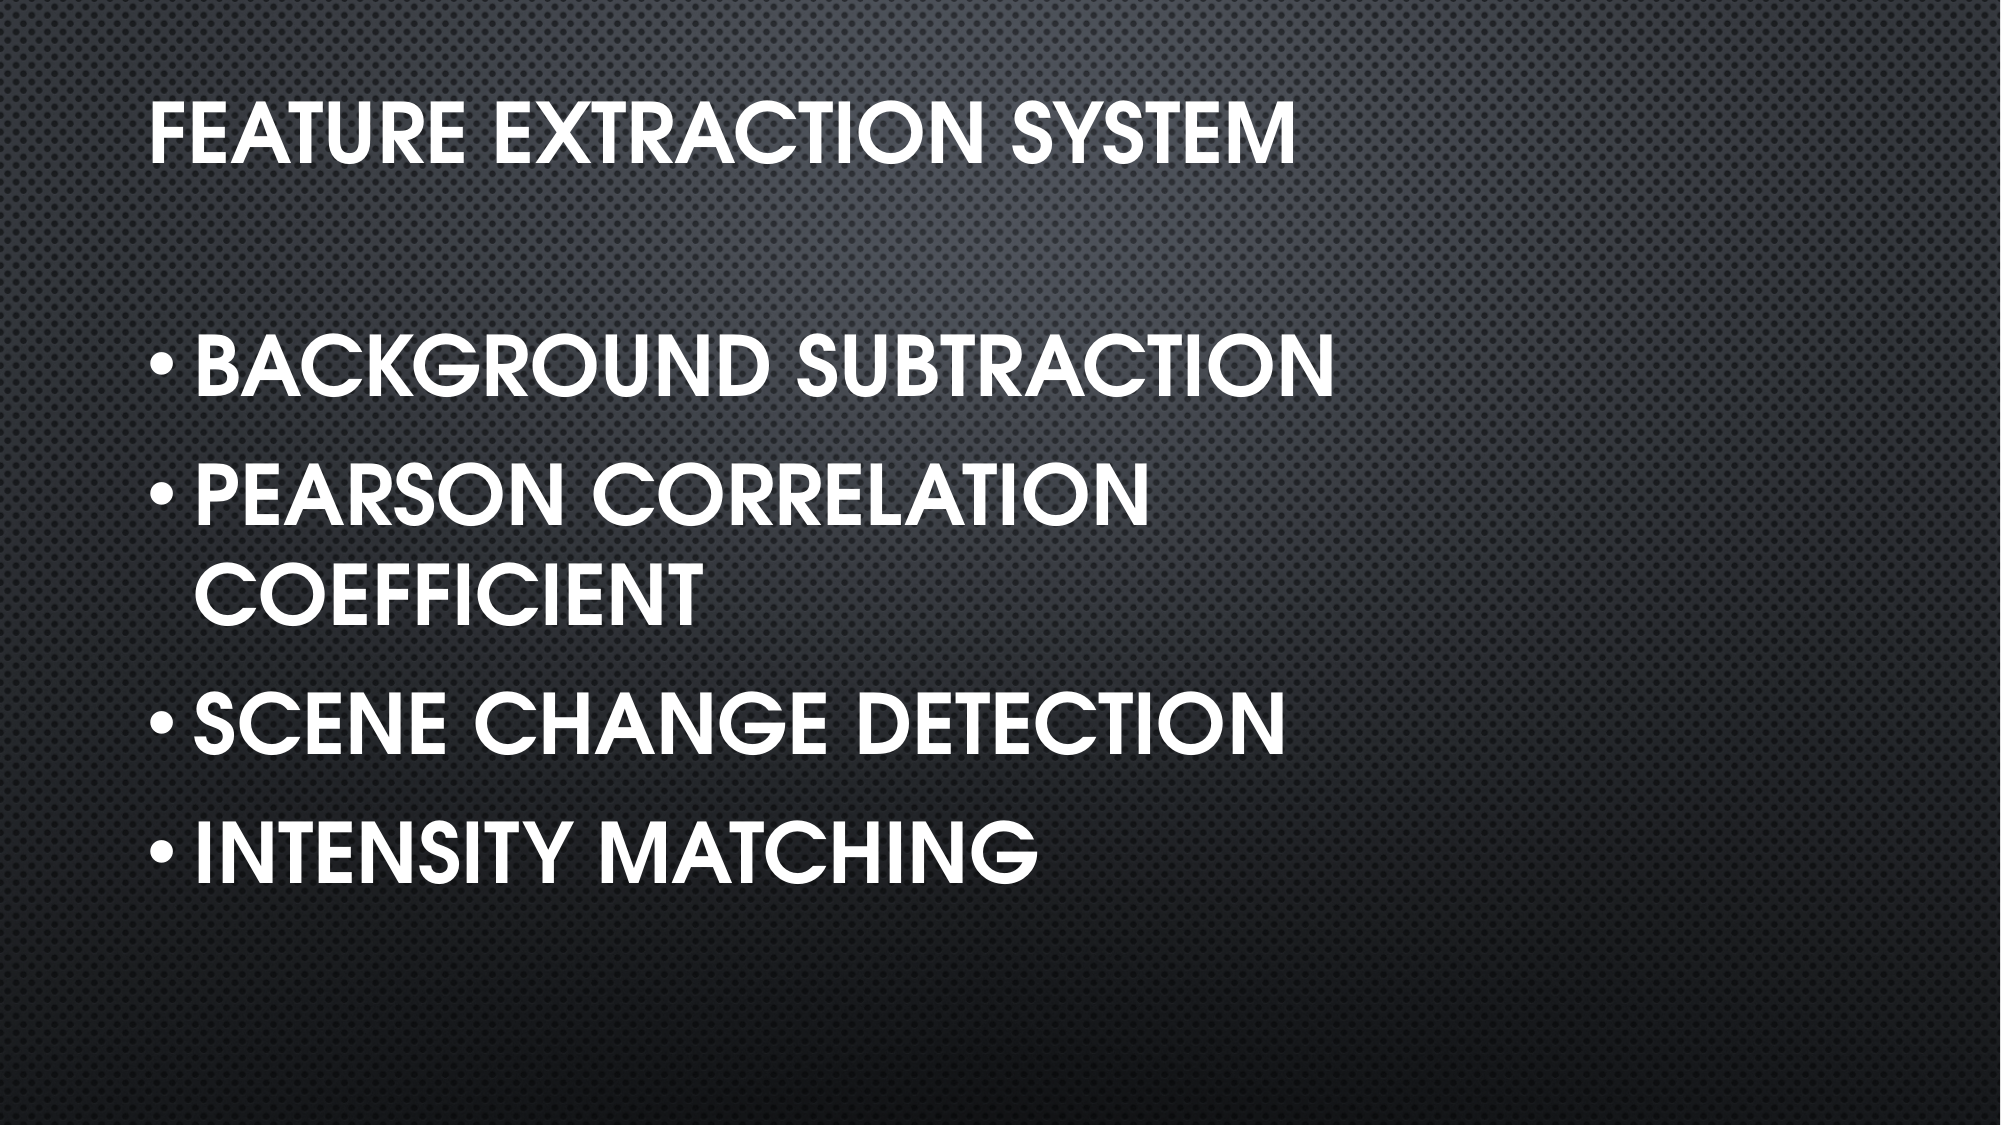

Feature Extraction System
Background Subtraction
Pearson Correlation Coefficient
Scene Change Detection
Intensity Matching